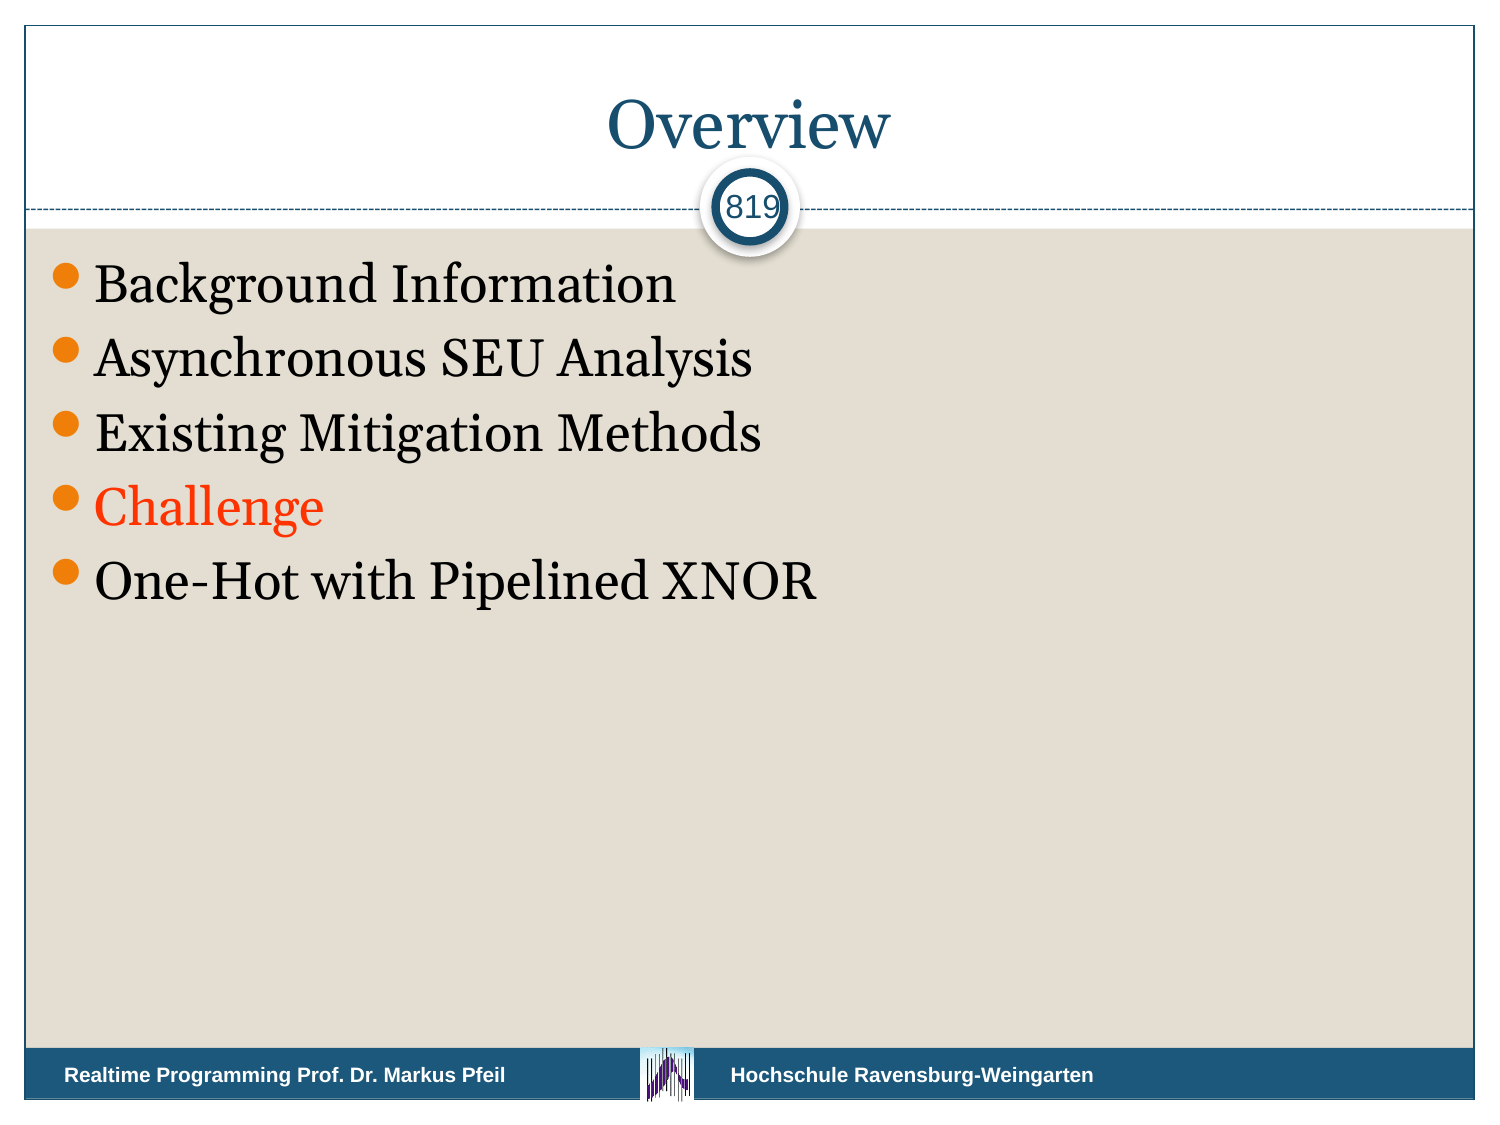

# Overview
819
Background Information
Asynchronous SEU Analysis
Existing Mitigation Methods
Challenge
One-Hot with Pipelined XNOR

Realtime Programming Prof. Dr. Markus Pfeil